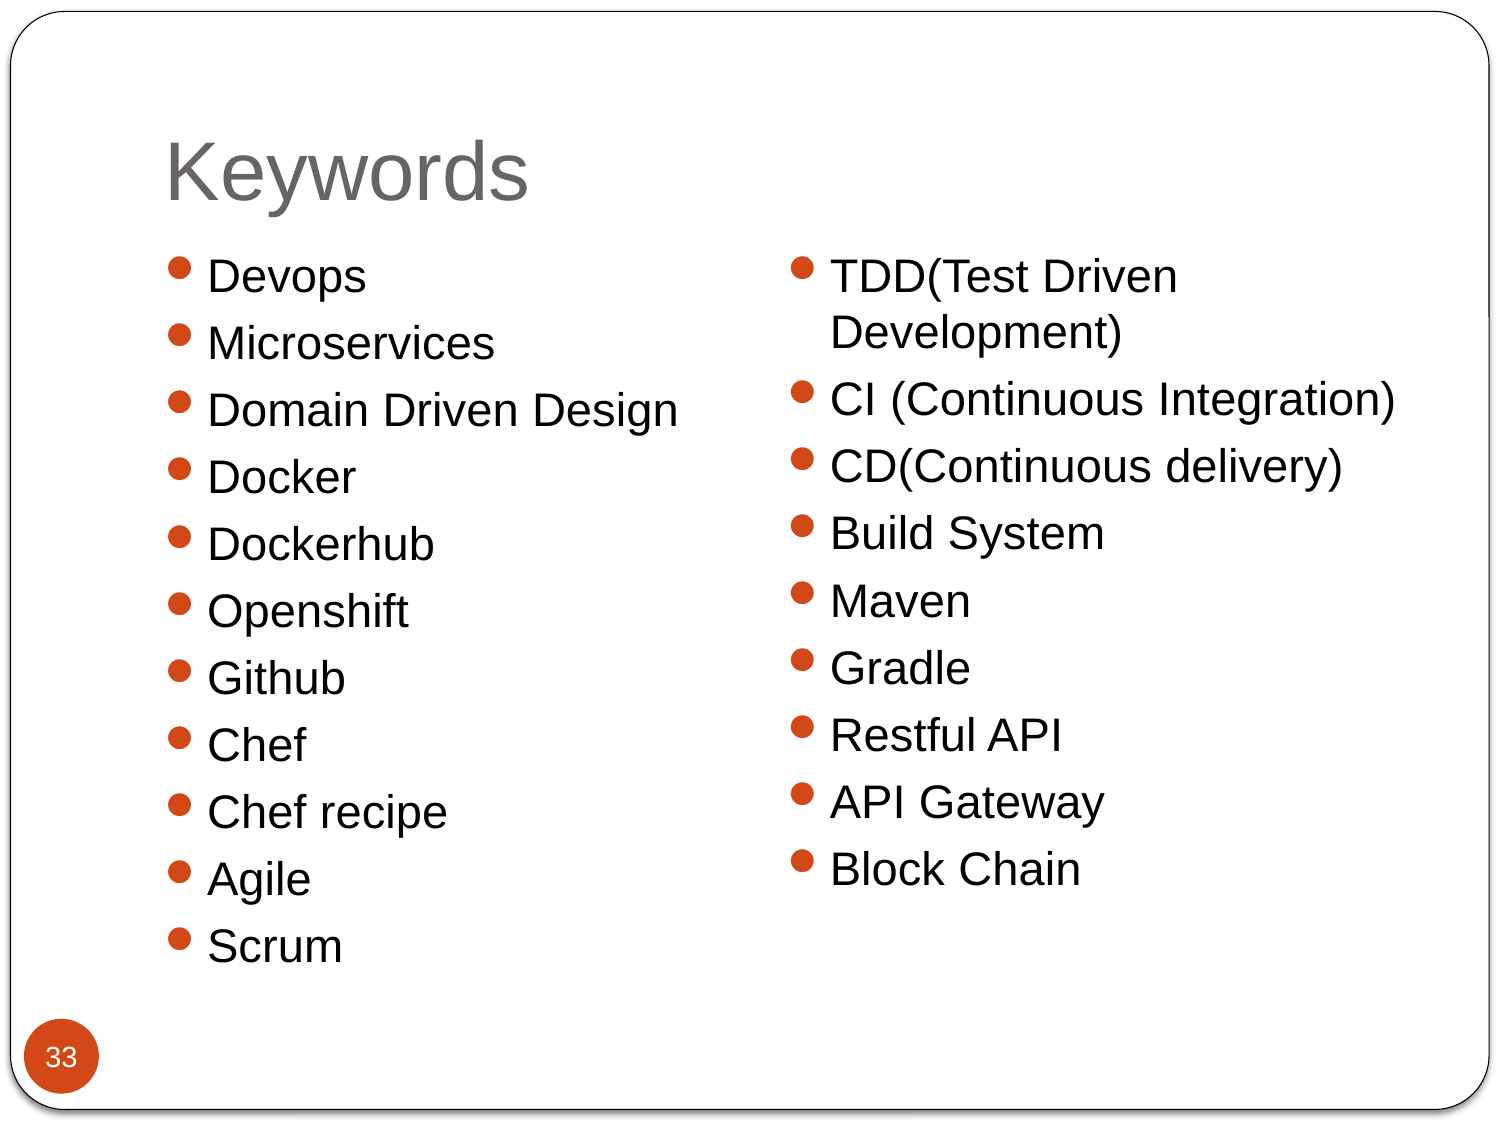

# Keywords
Devops
Microservices
Domain Driven Design
Docker
Dockerhub
Openshift
Github
Chef
Chef recipe
Agile
Scrum
TDD(Test Driven Development)
CI (Continuous Integration)
CD(Continuous delivery)
Build System
Maven
Gradle
Restful API
API Gateway
Block Chain

33